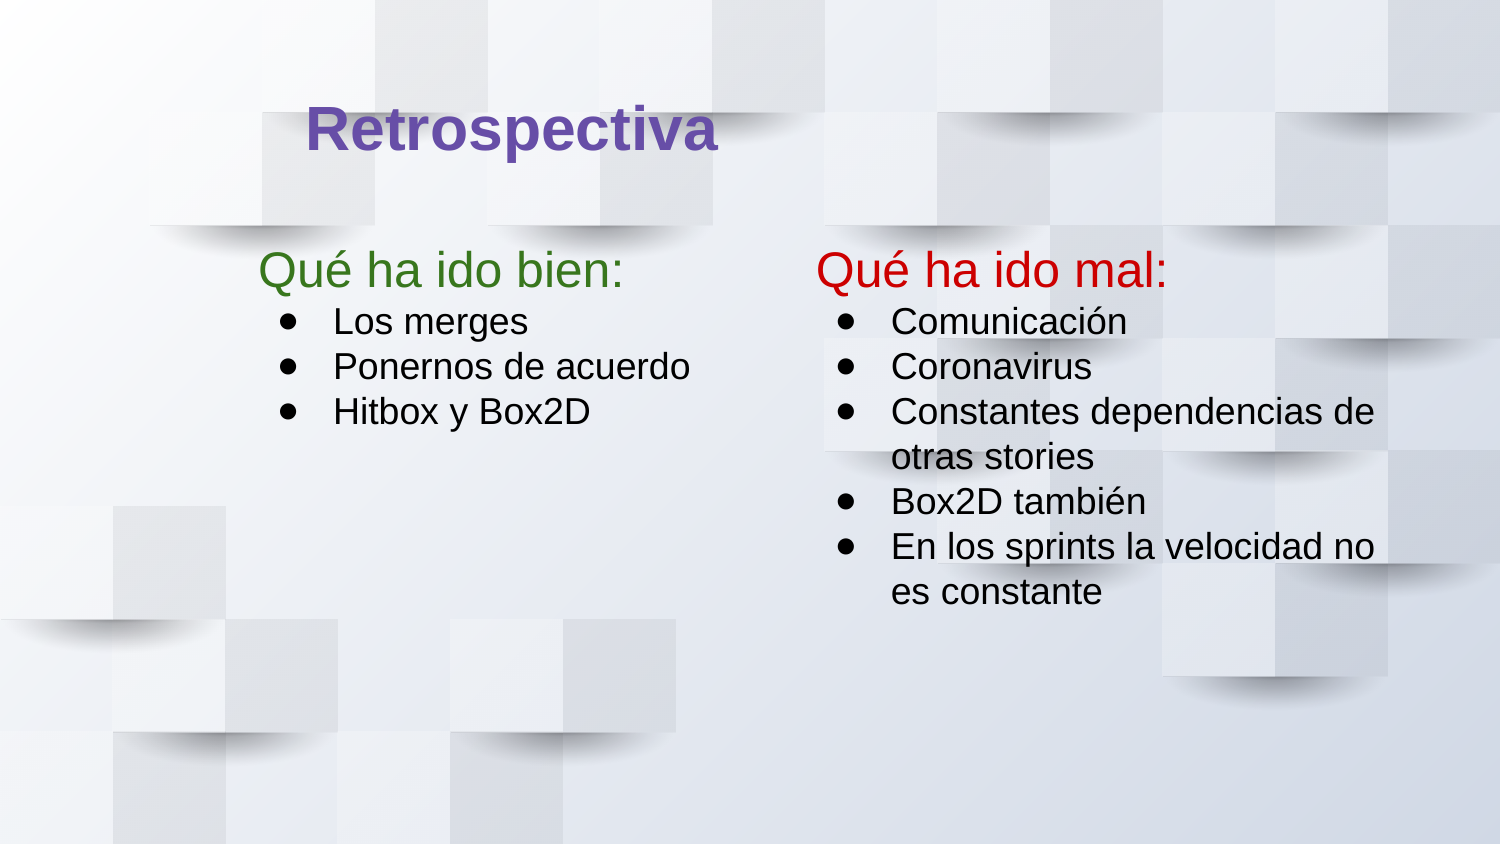

# Retrospectiva
Qué ha ido bien:
Los merges
Ponernos de acuerdo
Hitbox y Box2D
Qué ha ido mal:
Comunicación
Coronavirus
Constantes dependencias de otras stories
Box2D también
En los sprints la velocidad no es constante